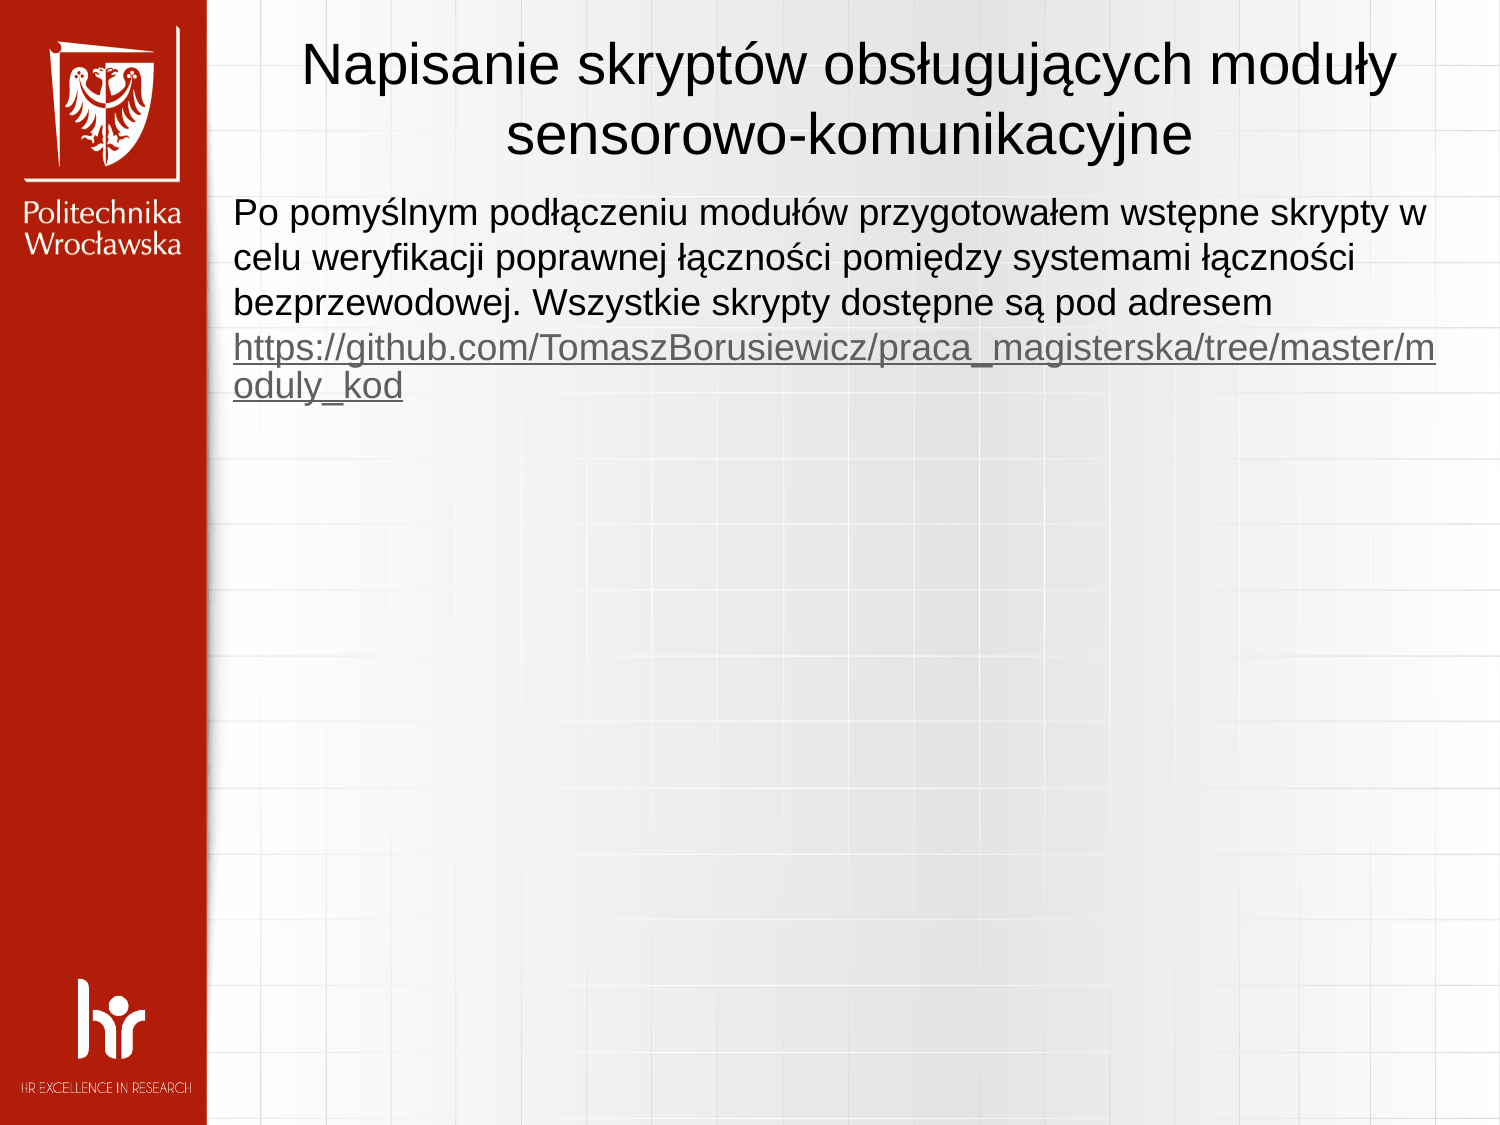

Napisanie skryptów obsługujących moduły sensorowo-komunikacyjne
Po pomyślnym podłączeniu modułów przygotowałem wstępne skrypty w celu weryfikacji poprawnej łączności pomiędzy systemami łączności bezprzewodowej. Wszystkie skrypty dostępne są pod adresem https://github.com/TomaszBorusiewicz/praca_magisterska/tree/master/moduly_kod